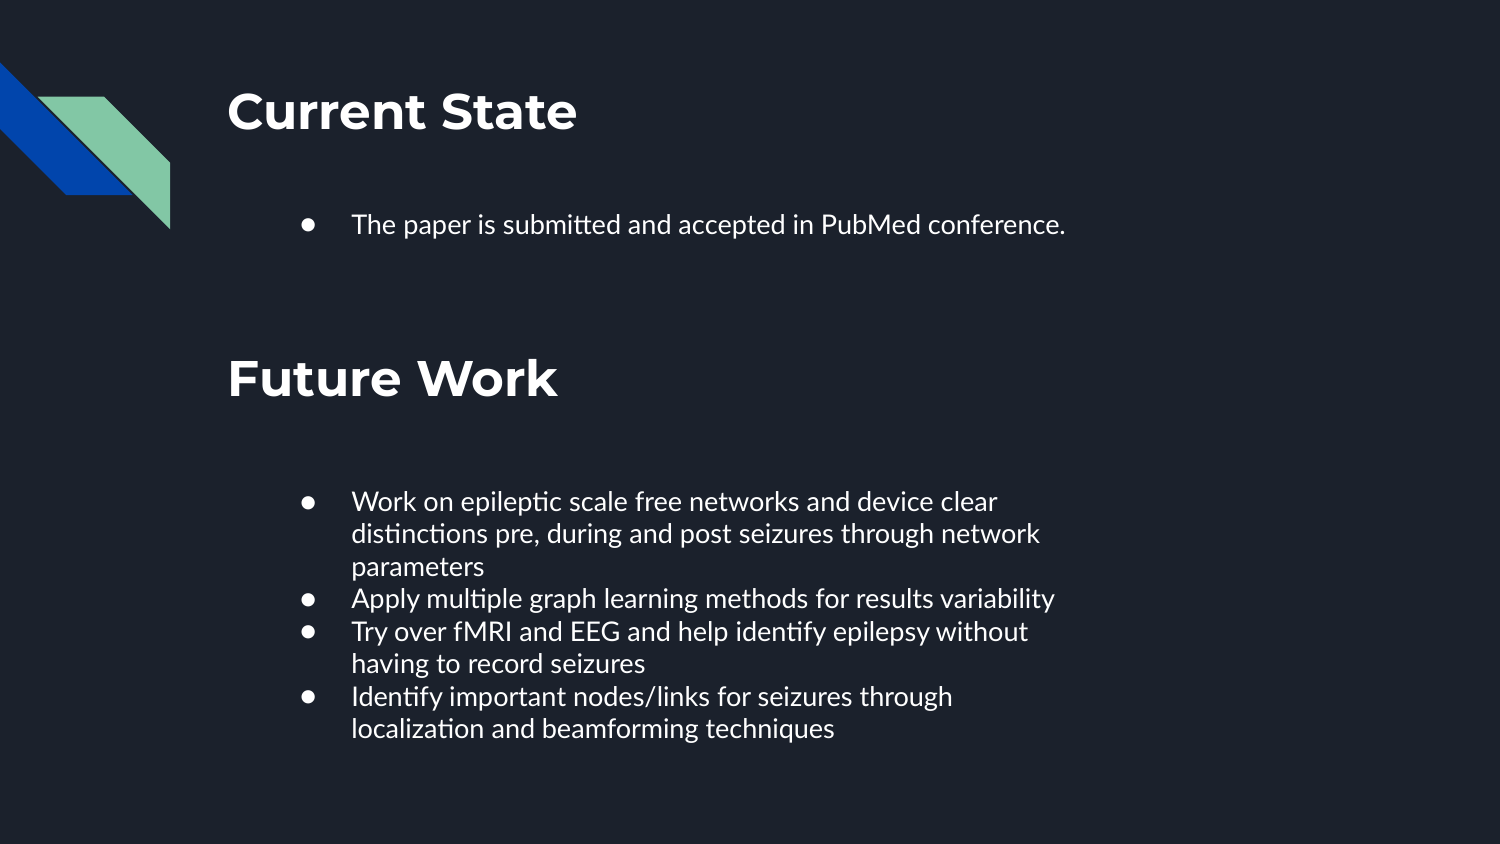

# Current State
The paper is submitted and accepted in PubMed conference.
Future Work
Work on epileptic scale free networks and device clear distinctions pre, during and post seizures through network parameters
Apply multiple graph learning methods for results variability
Try over fMRI and EEG and help identify epilepsy without having to record seizures
Identify important nodes/links for seizures through localization and beamforming techniques